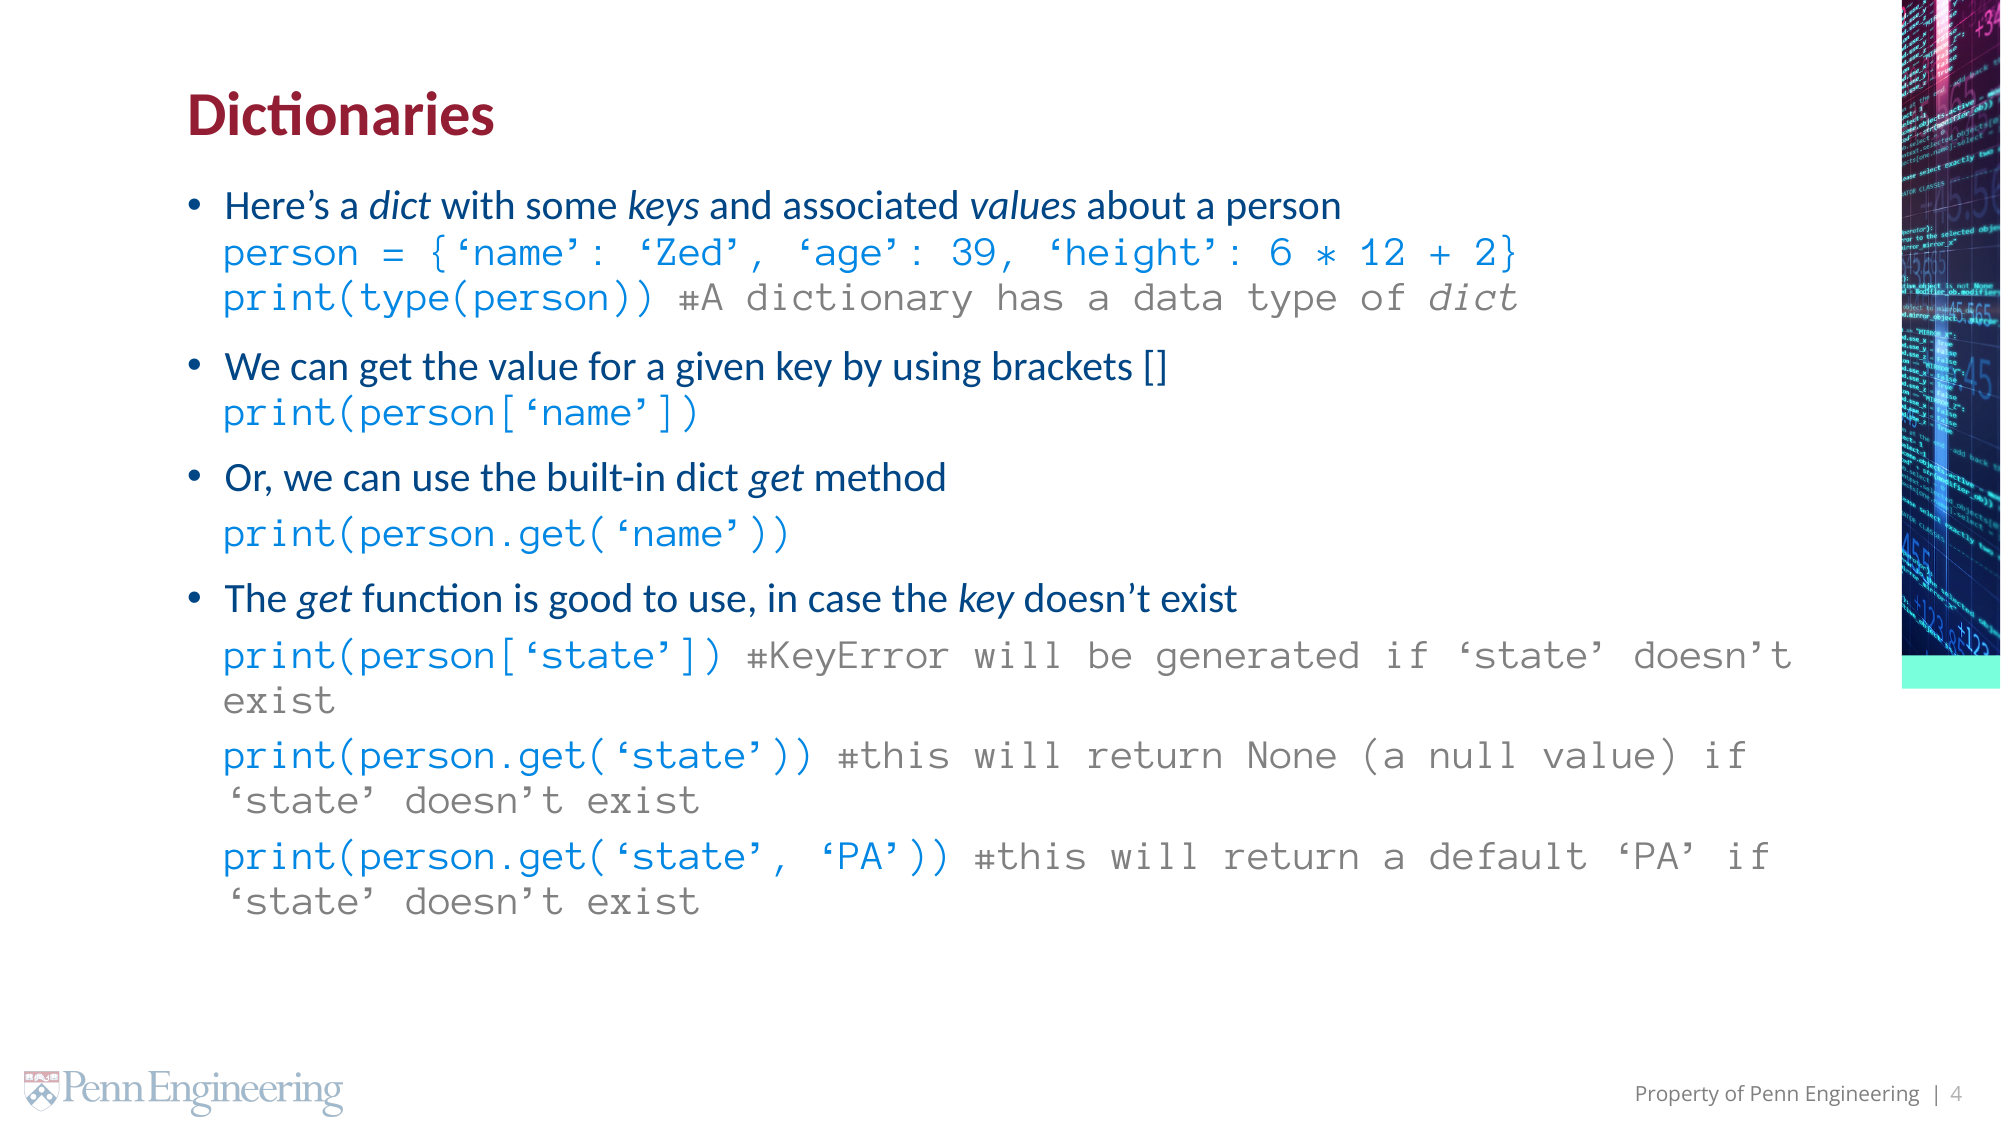

# Dictionaries
Here’s a dict with some keys and associated values about a person
person = {‘name’: ‘Zed’, ‘age’: 39, ‘height’: 6 * 12 + 2}
print(type(person)) #A dictionary has a data type of dict
We can get the value for a given key by using brackets []
print(person[‘name’])
Or, we can use the built-in dict get method
print(person.get(‘name’))
The get function is good to use, in case the key doesn’t exist
print(person[‘state’]) #KeyError will be generated if ‘state’ doesn’t exist
print(person.get(‘state’)) #this will return None (a null value) if ‘state’ doesn’t exist
print(person.get(‘state’, ‘PA’)) #this will return a default ‘PA’ if ‘state’ doesn’t exist

4